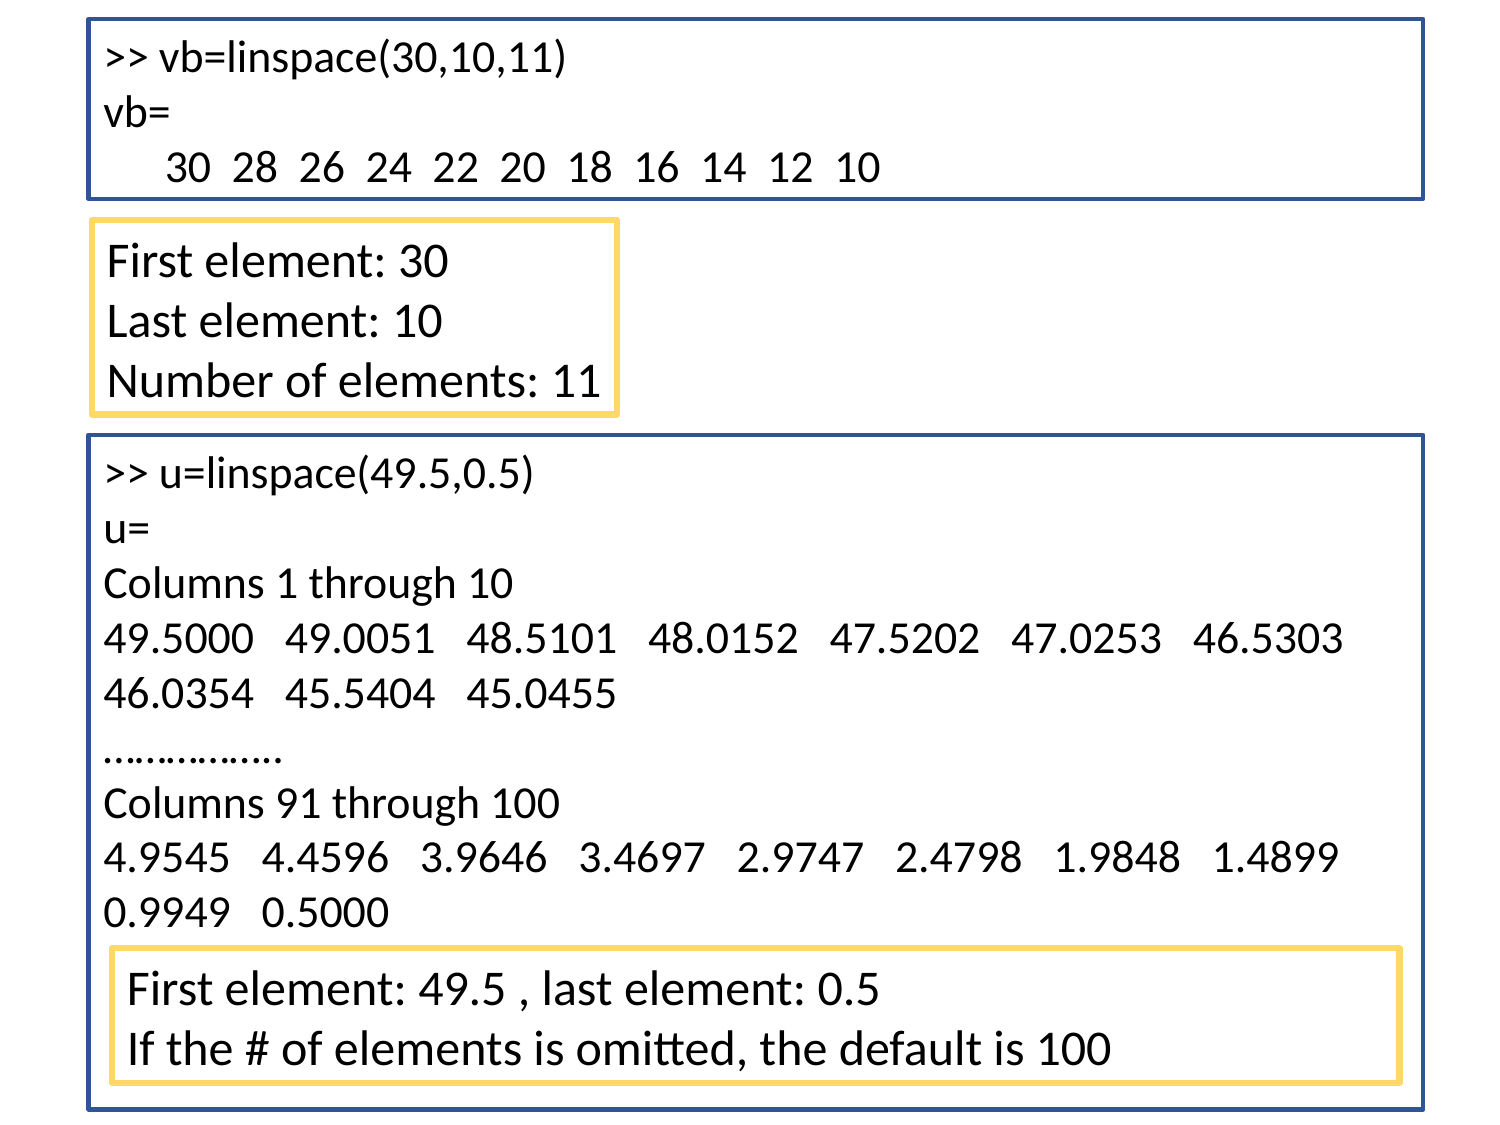

>> vb=linspace(30,10,11)
vb=
      30  28  26  24  22  20  18  16  14  12  10
First element: 30
Last element: 10
Number of elements: 11
>> u=linspace(49.5,0.5)
u=
Columns 1 through 10
49.5000   49.0051   48.5101   48.0152   47.5202   47.0253   46.5303
46.0354   45.5404   45.0455
……………..
Columns 91 through 100
4.9545   4.4596   3.9646   3.4697   2.9747   2.4798   1.9848   1.4899
0.9949   0.5000

First element: 49.5 , last element: 0.5
If the # of elements is omitted, the default is 100